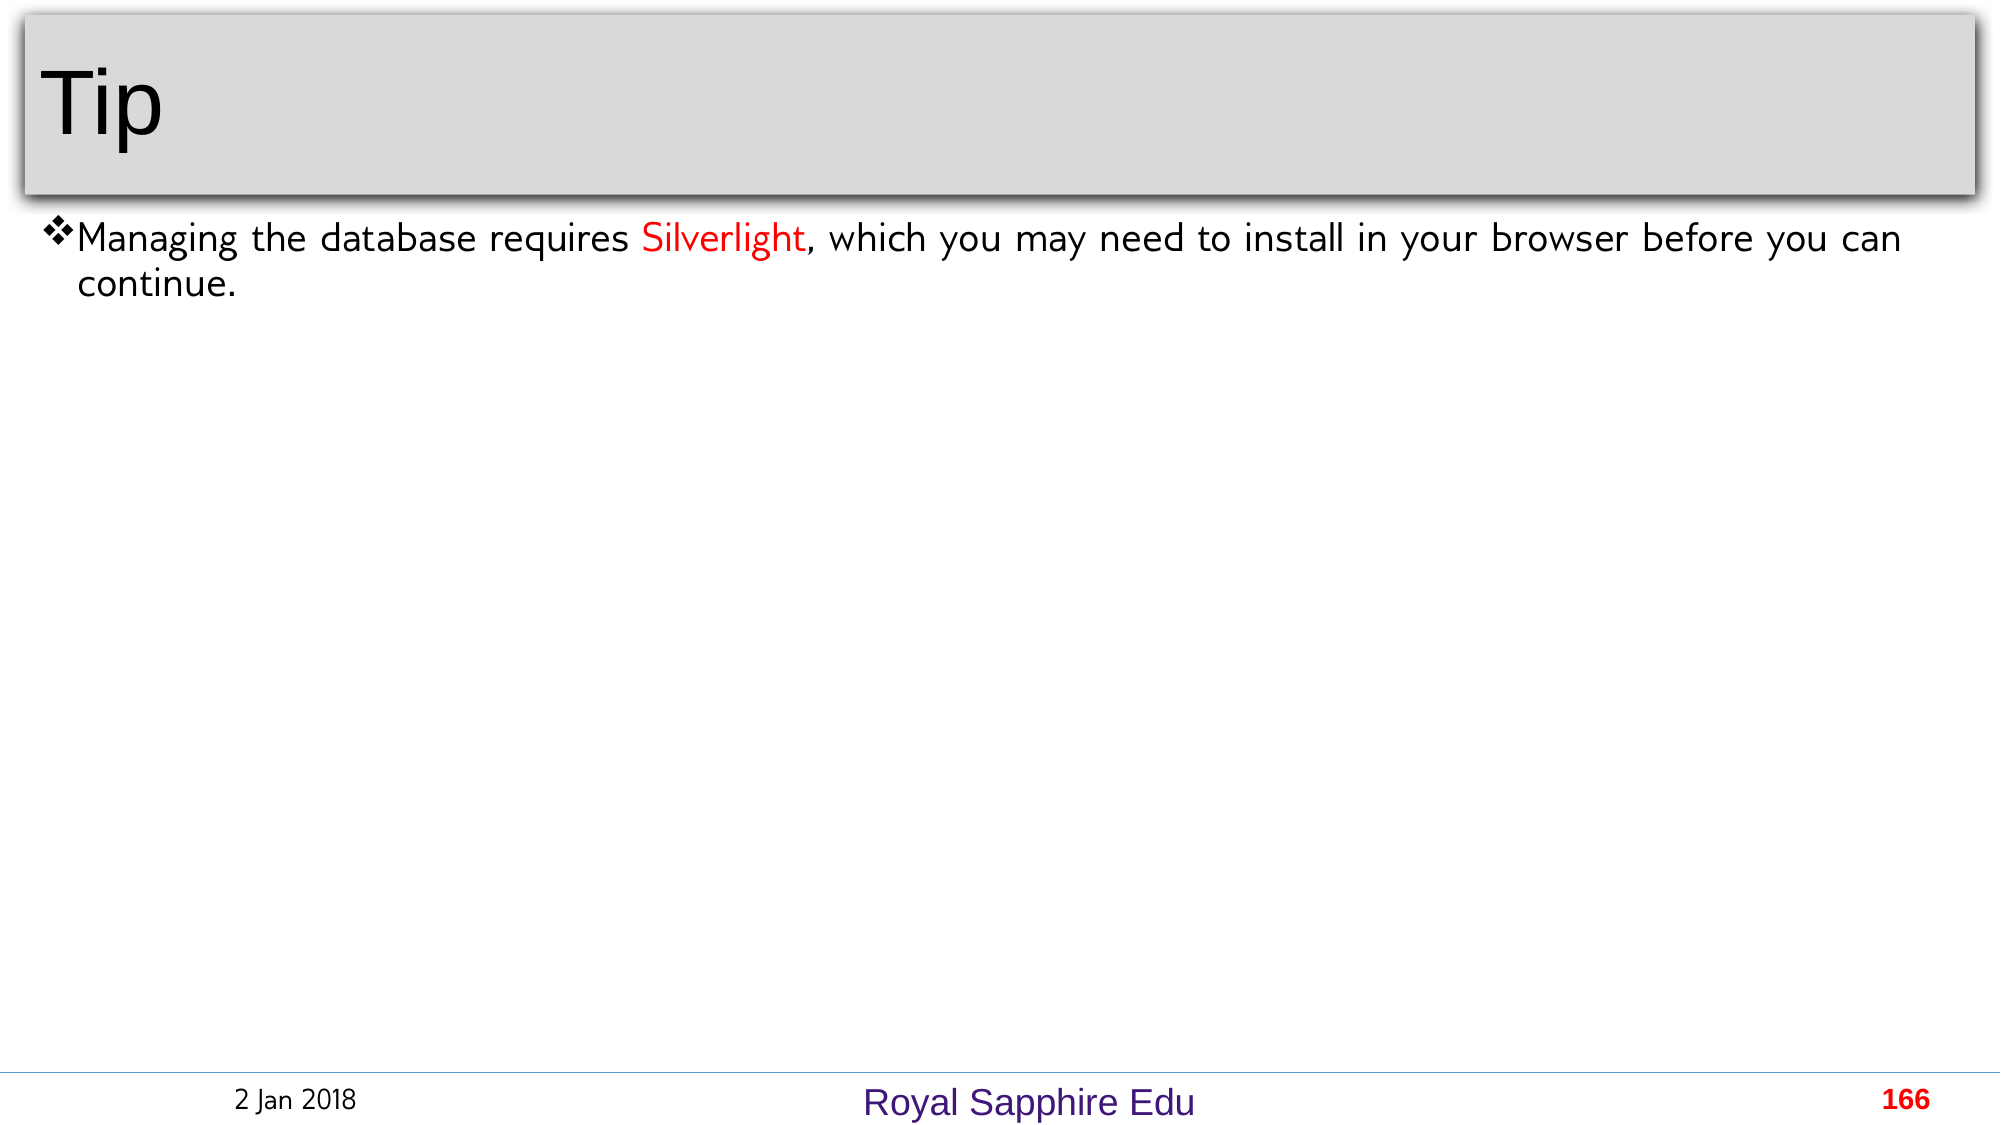

# Tip
Managing the database requires Silverlight, which you may need to install in your browser before you can continue.
2 Jan 2018
166